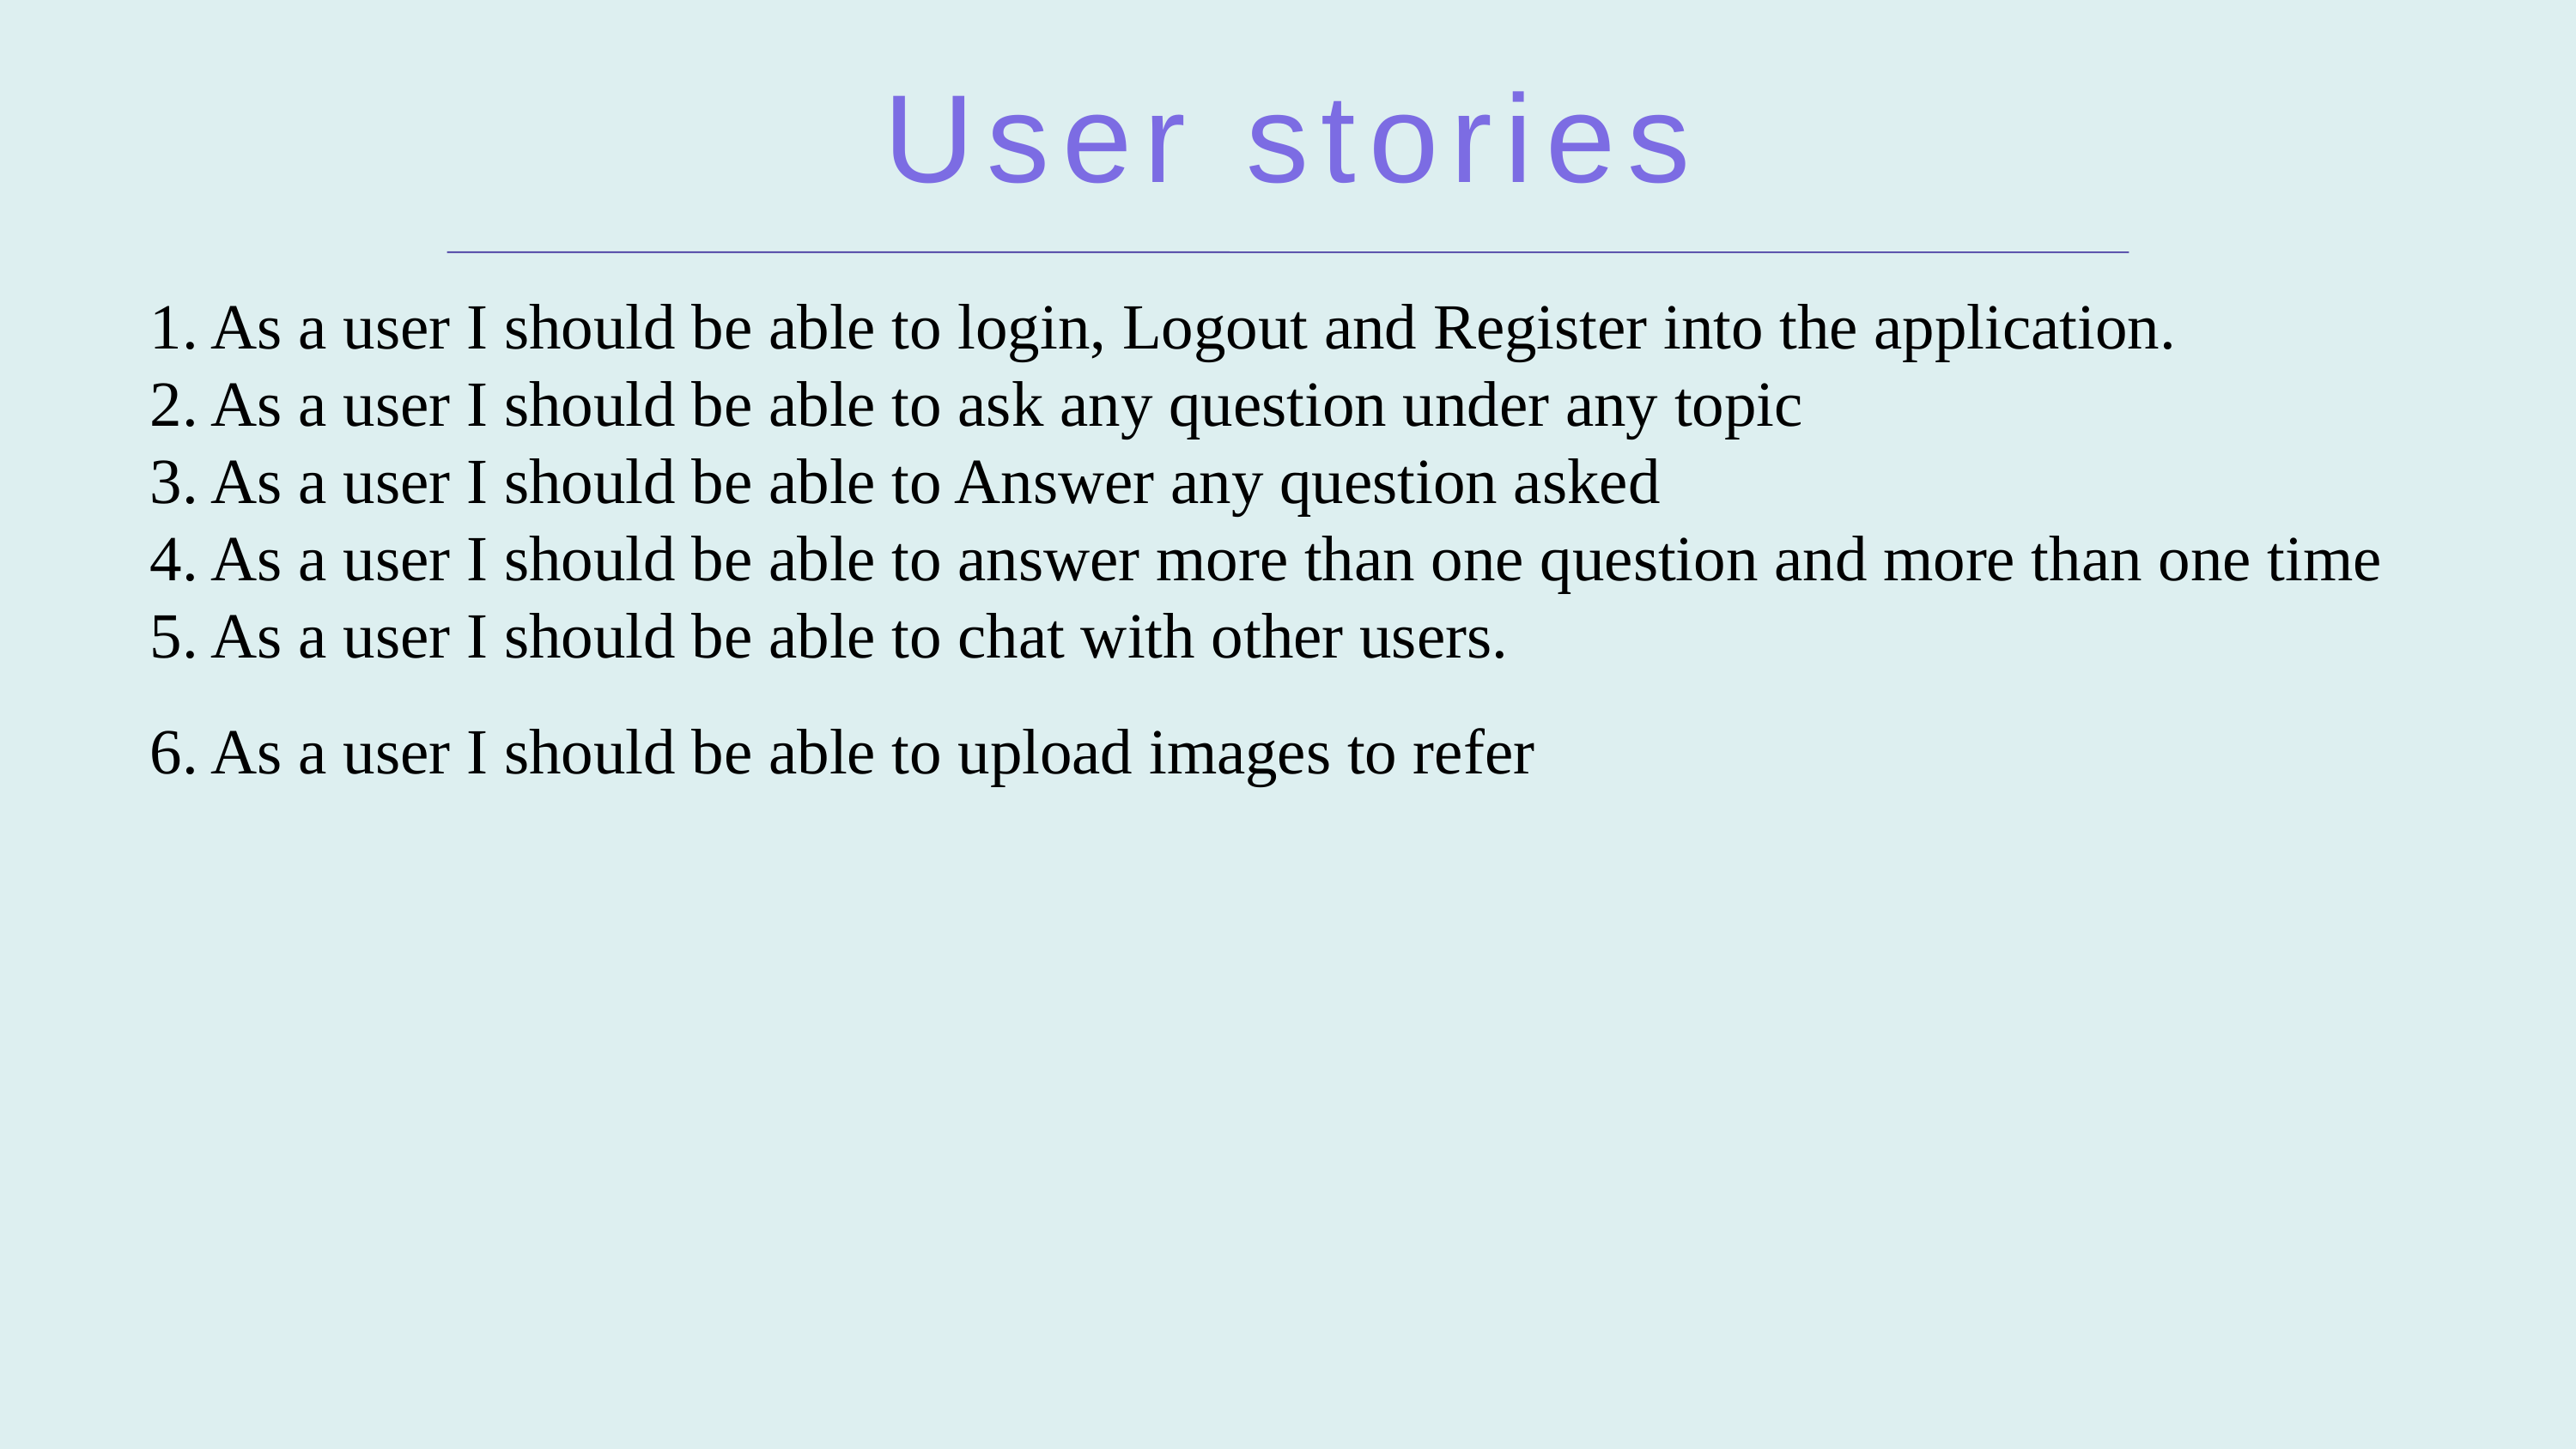

User stories

1. As a user I should be able to login, Logout and Register into the application.
2. As a user I should be able to ask any question under any topic
3. As a user I should be able to Answer any question asked
4. As a user I should be able to answer more than one question and more than one time
5. As a user I should be able to chat with other users.
6. As a user I should be able to upload images to refer